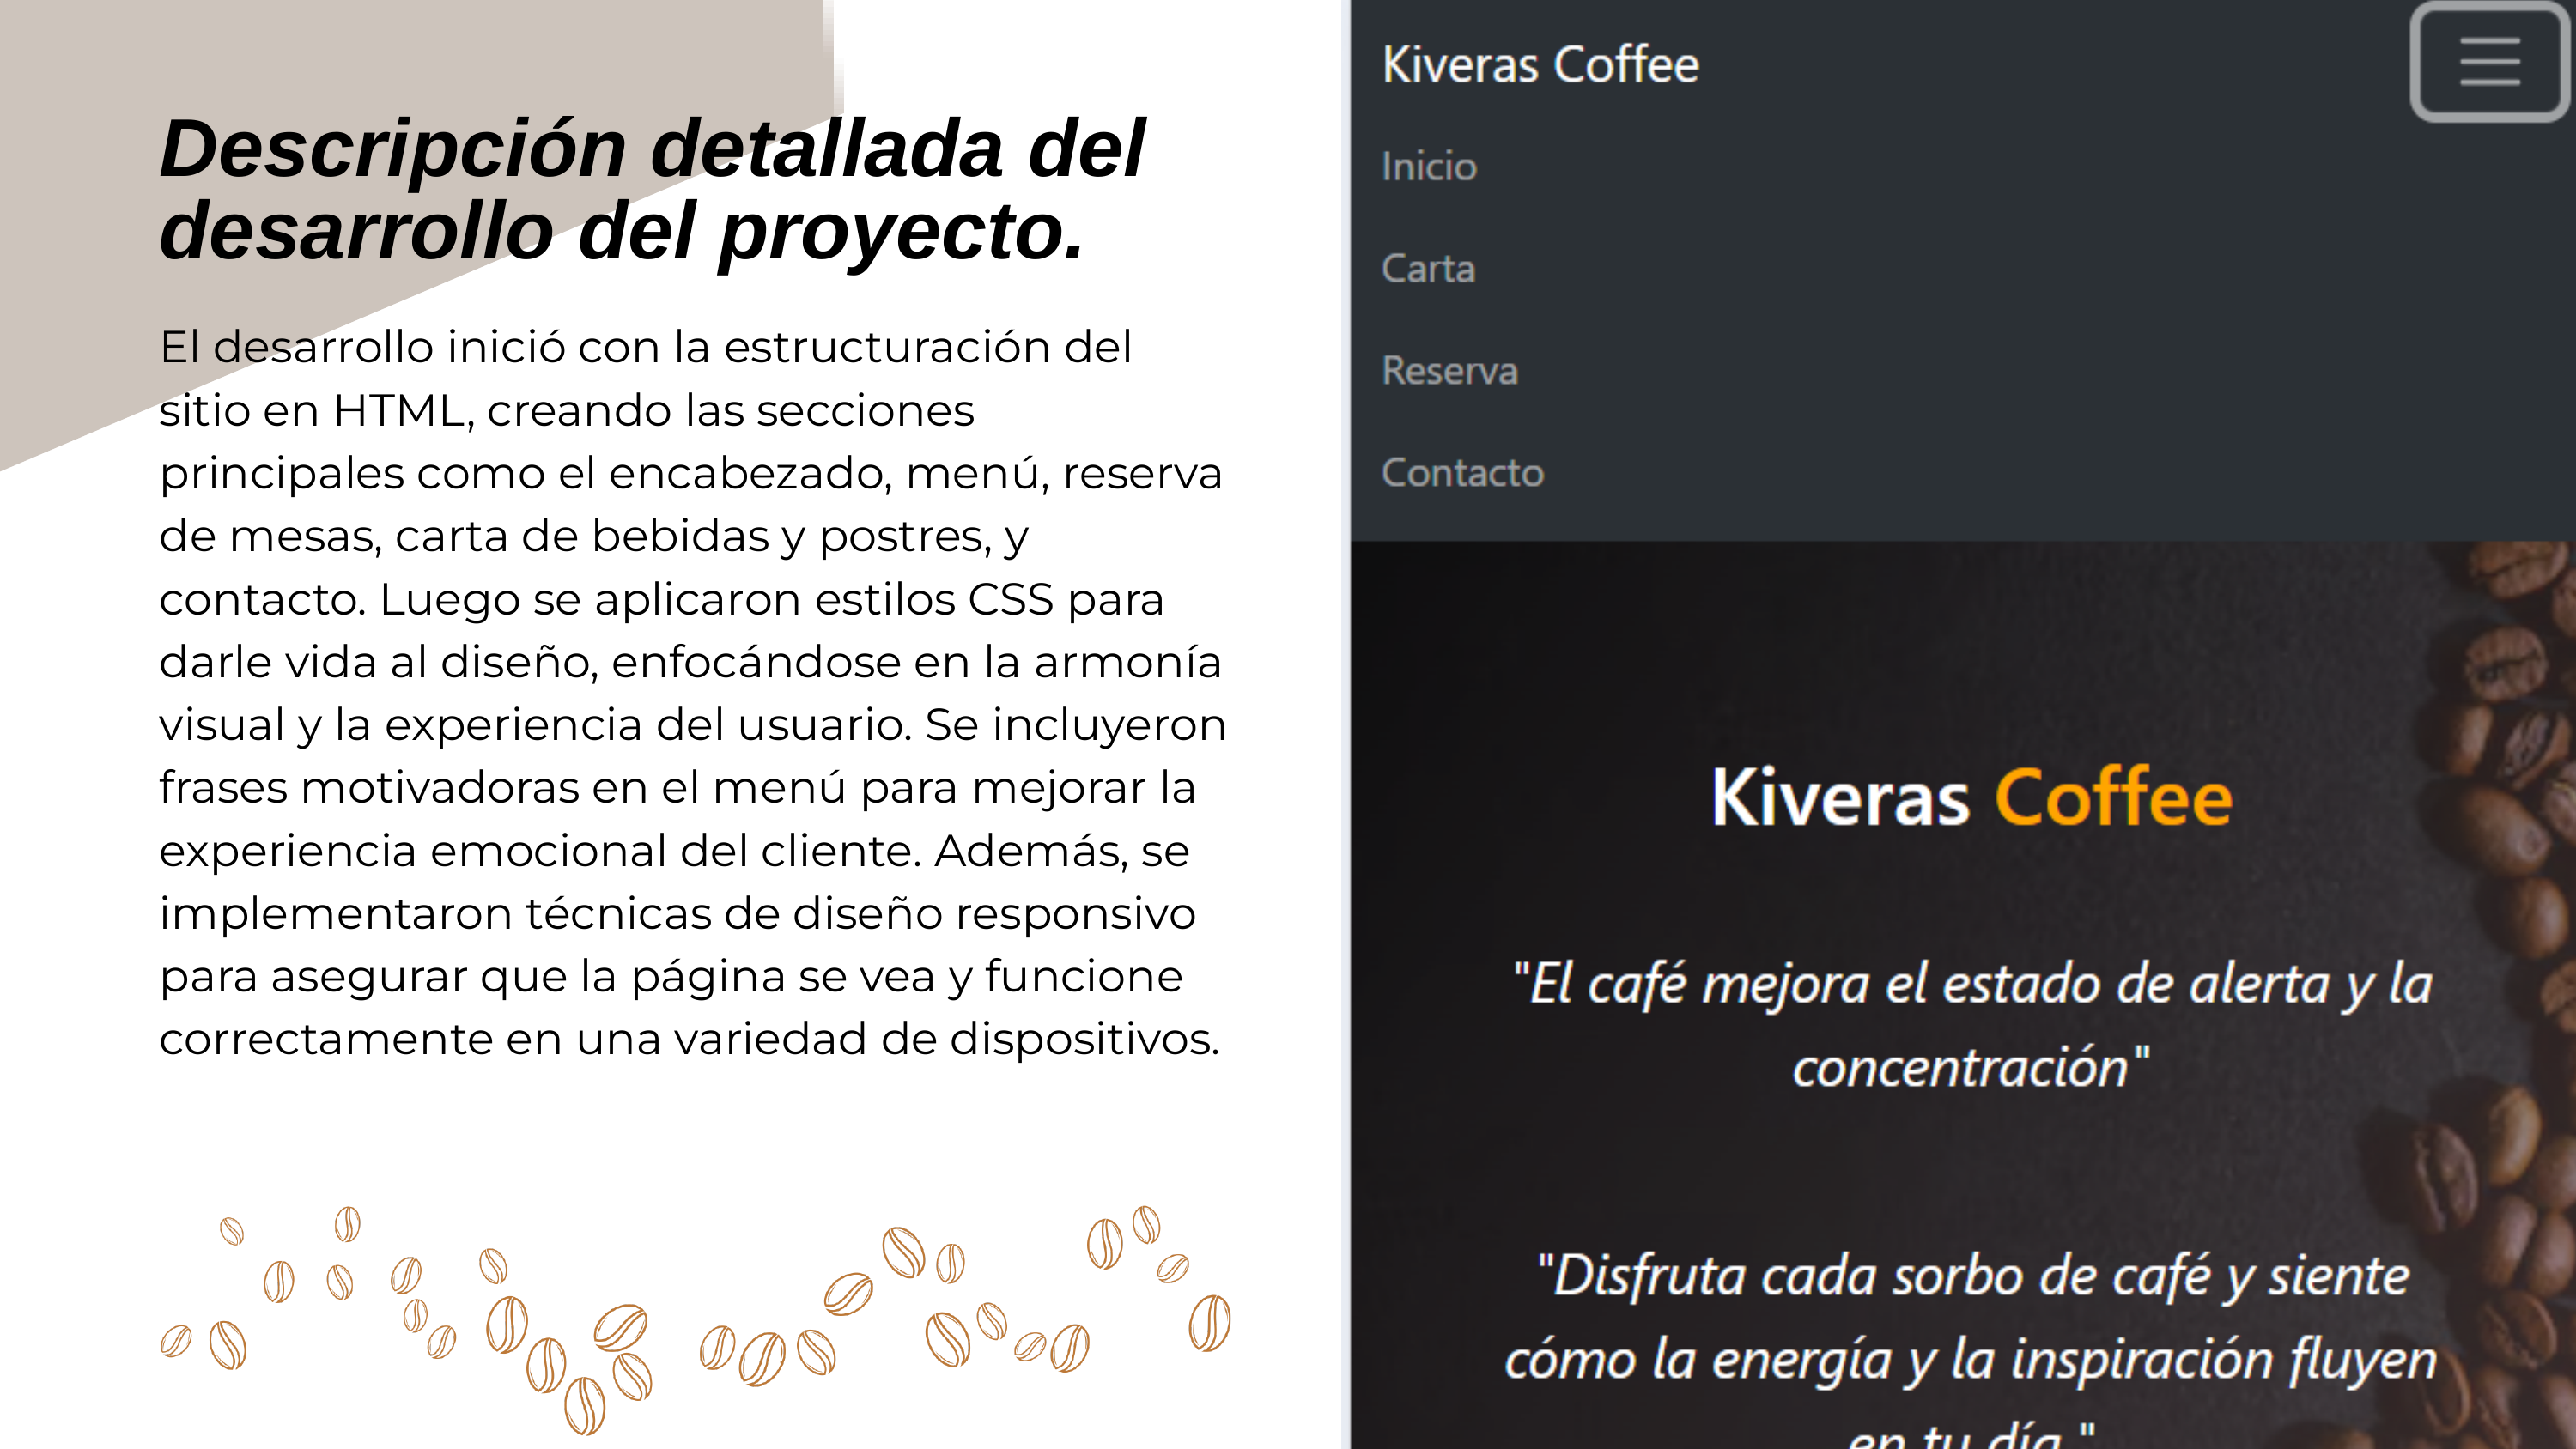

Descripción detallada del desarrollo del proyecto.

El desarrollo inició con la estructuración del sitio en HTML, creando las secciones principales como el encabezado, menú, reserva de mesas, carta de bebidas y postres, y contacto. Luego se aplicaron estilos CSS para darle vida al diseño, enfocándose en la armonía visual y la experiencia del usuario. Se incluyeron frases motivadoras en el menú para mejorar la experiencia emocional del cliente. Además, se implementaron técnicas de diseño responsivo para asegurar que la página se vea y funcione correctamente en una variedad de dispositivos.